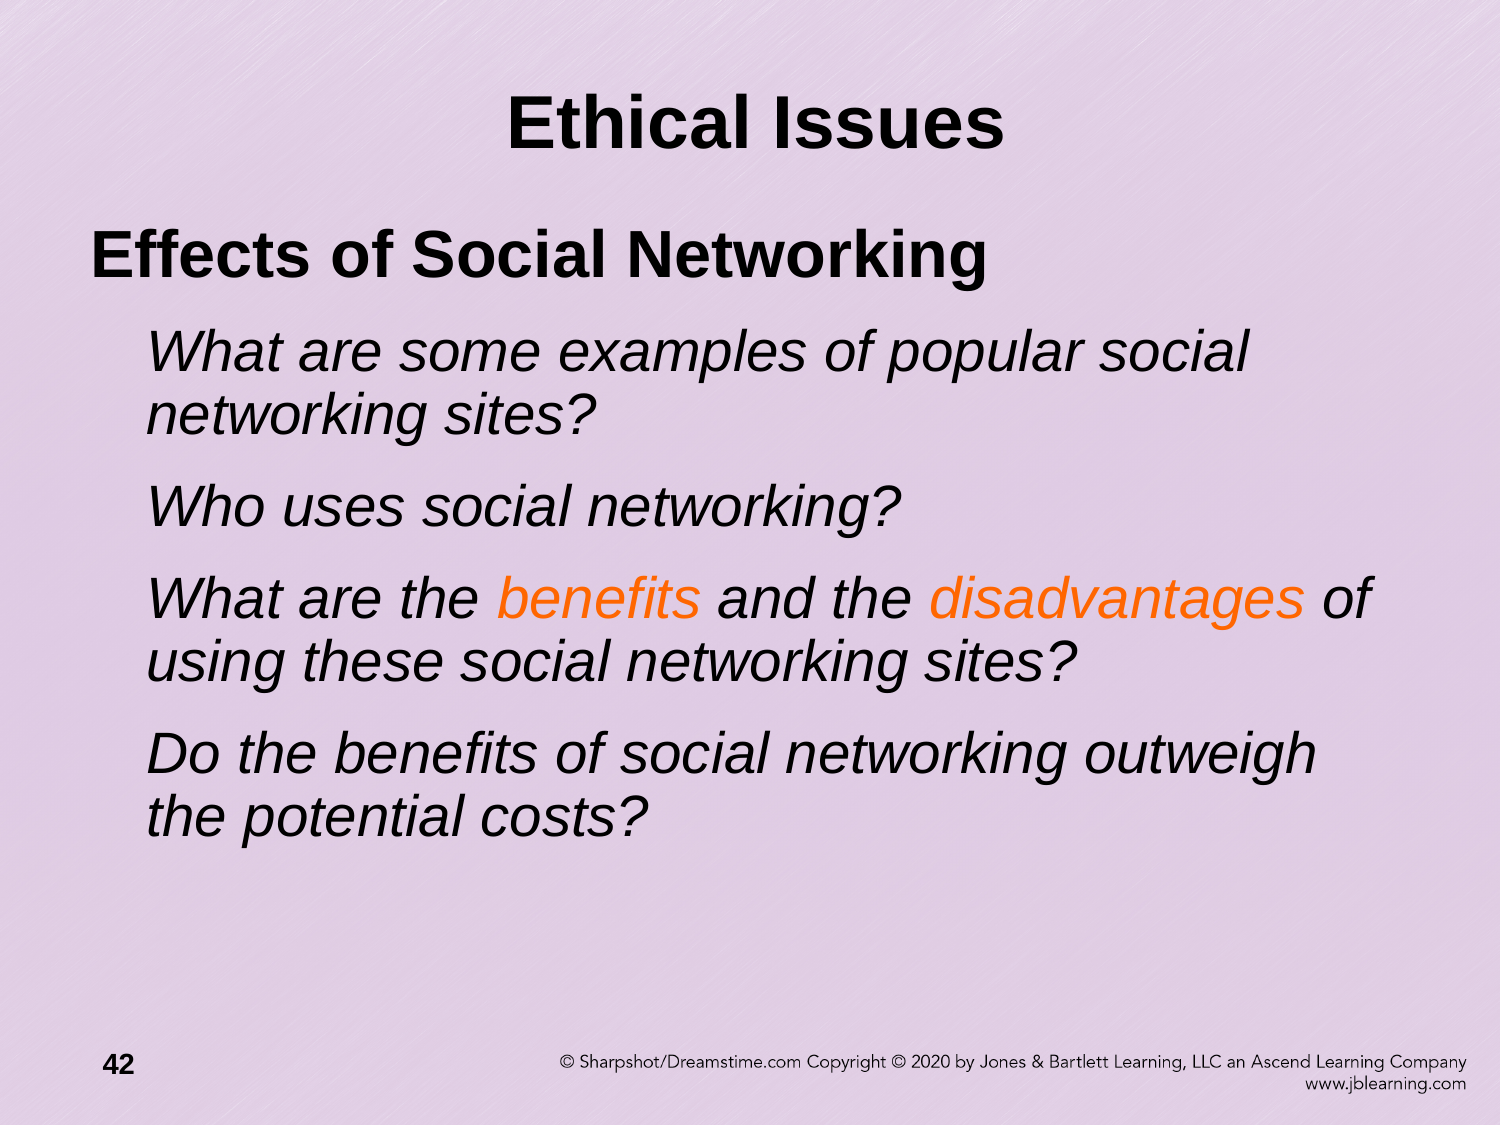

# Ethical Issues
Effects of Social Networking
	What are some examples of popular social networking sites?
	Who uses social networking?
	What are the benefits and the disadvantages of using these social networking sites?
	Do the benefits of social networking outweigh the potential costs?

42